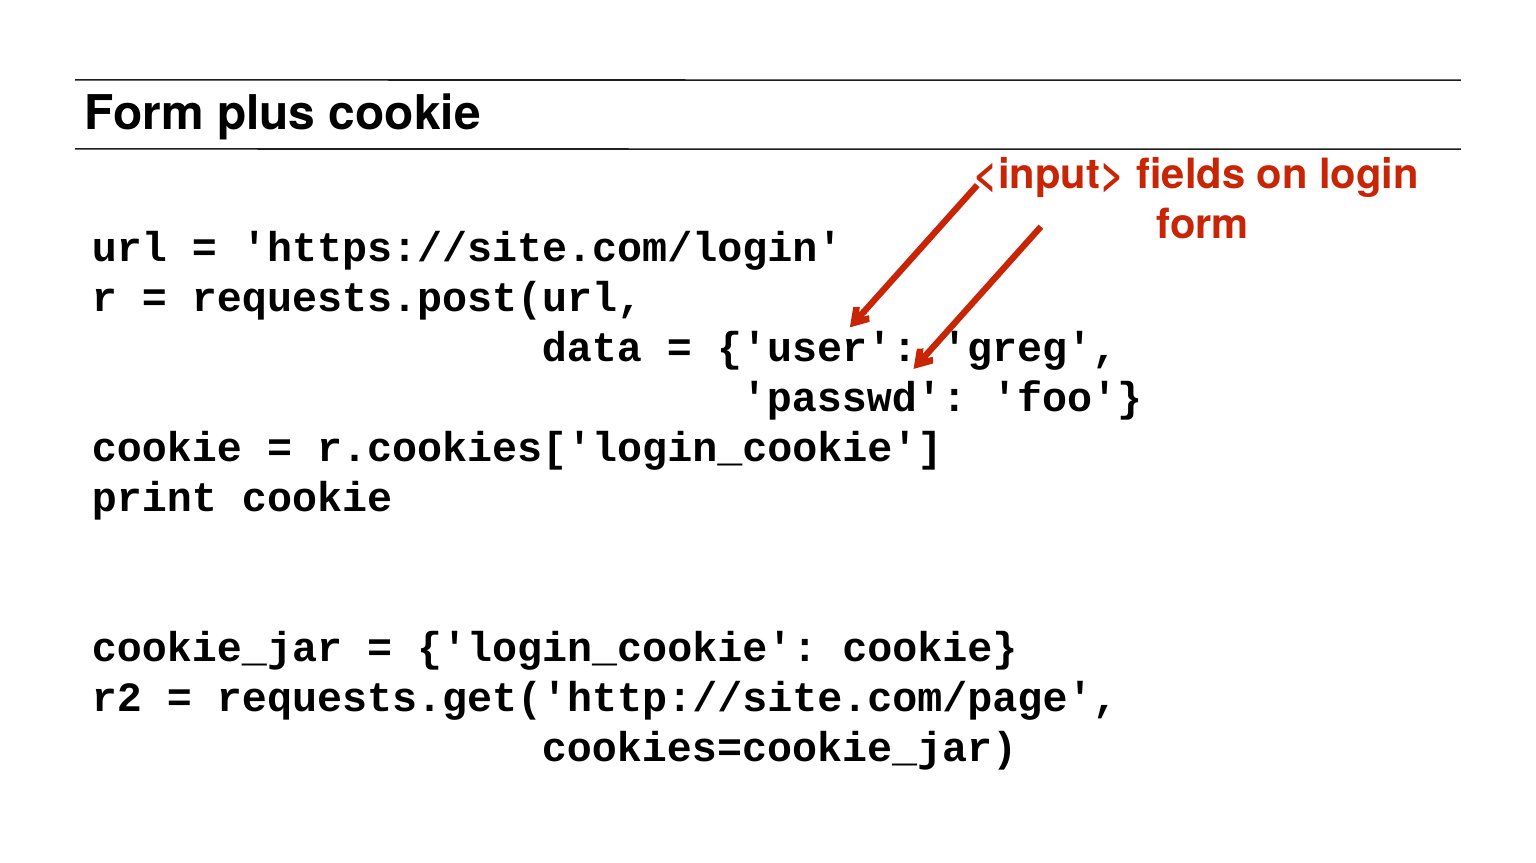

# Form plus cookie
<input> fields on login
 form

url = 'https://site.com/login'
r = requests.post(url,
                  data = {'user': 'greg',
                          'passwd': 'foo'}
cookie = r.cookies['login_cookie']
print cookie

cookie_jar = {'login_cookie': cookie}
r2 = requests.get('http://site.com/page',
                  cookies=cookie_jar)